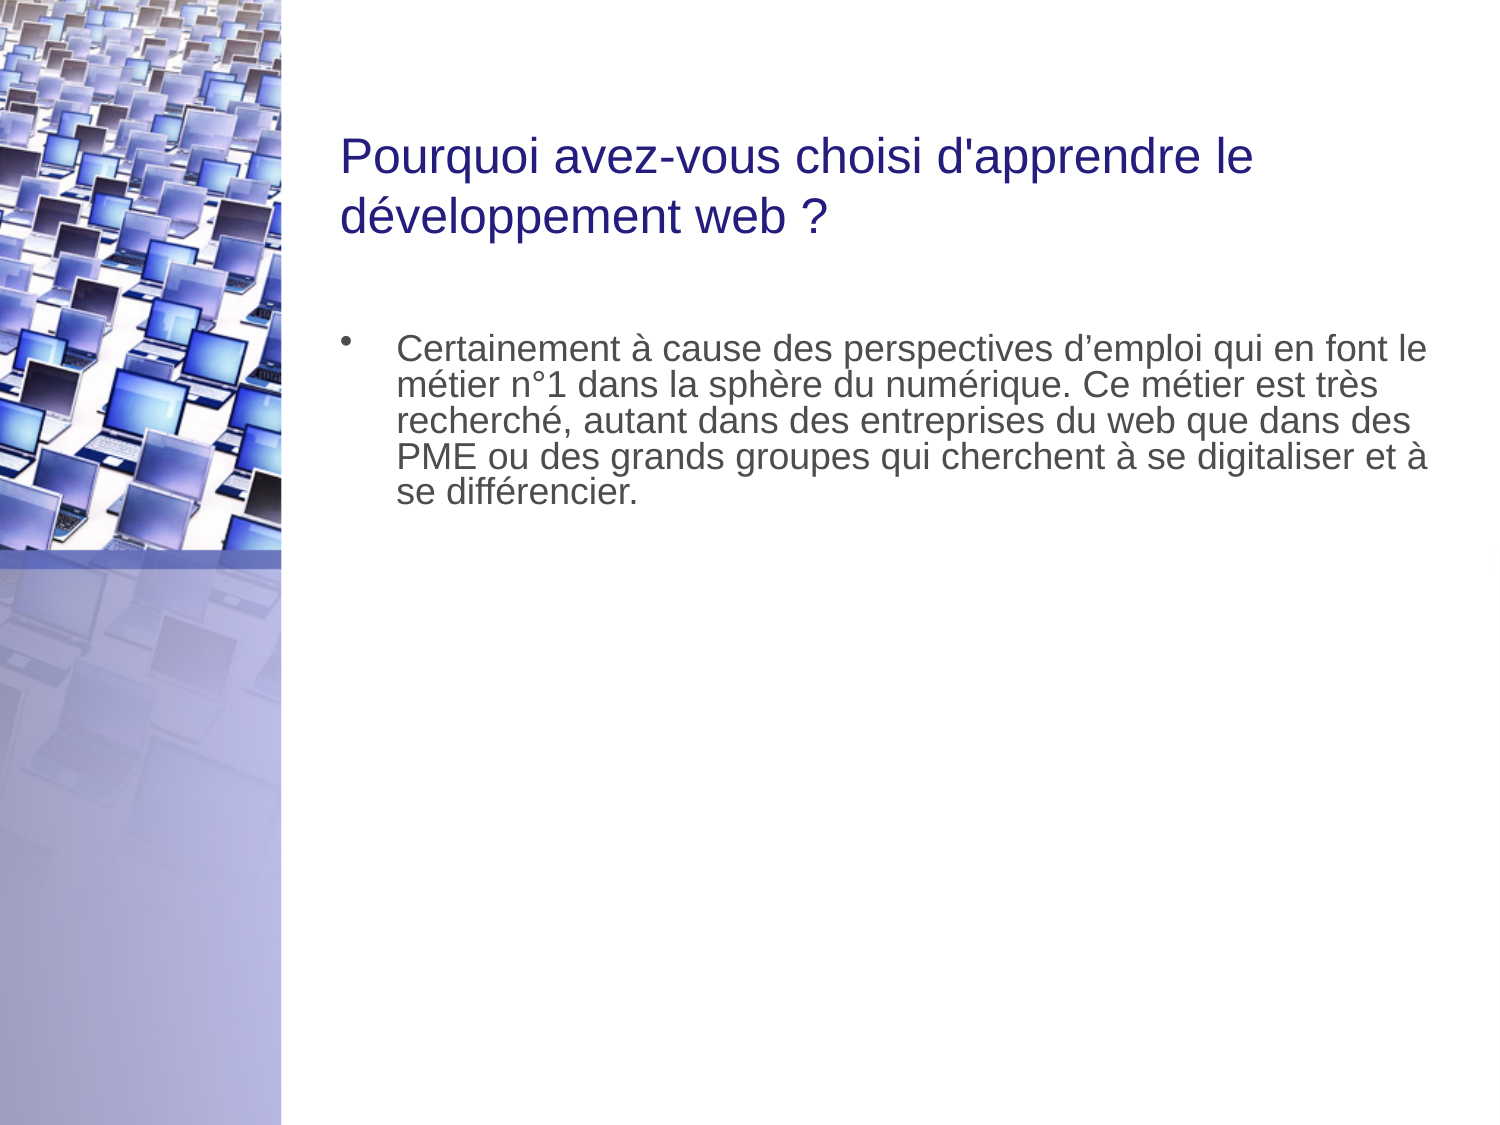

# Pourquoi avez-vous choisi d'apprendre le développement web ?
Certainement à cause des perspectives d’emploi qui en font le métier n°1 dans la sphère du numérique. Ce métier est très recherché, autant dans des entreprises du web que dans des PME ou des grands groupes qui cherchent à se digitaliser et à se différencier.